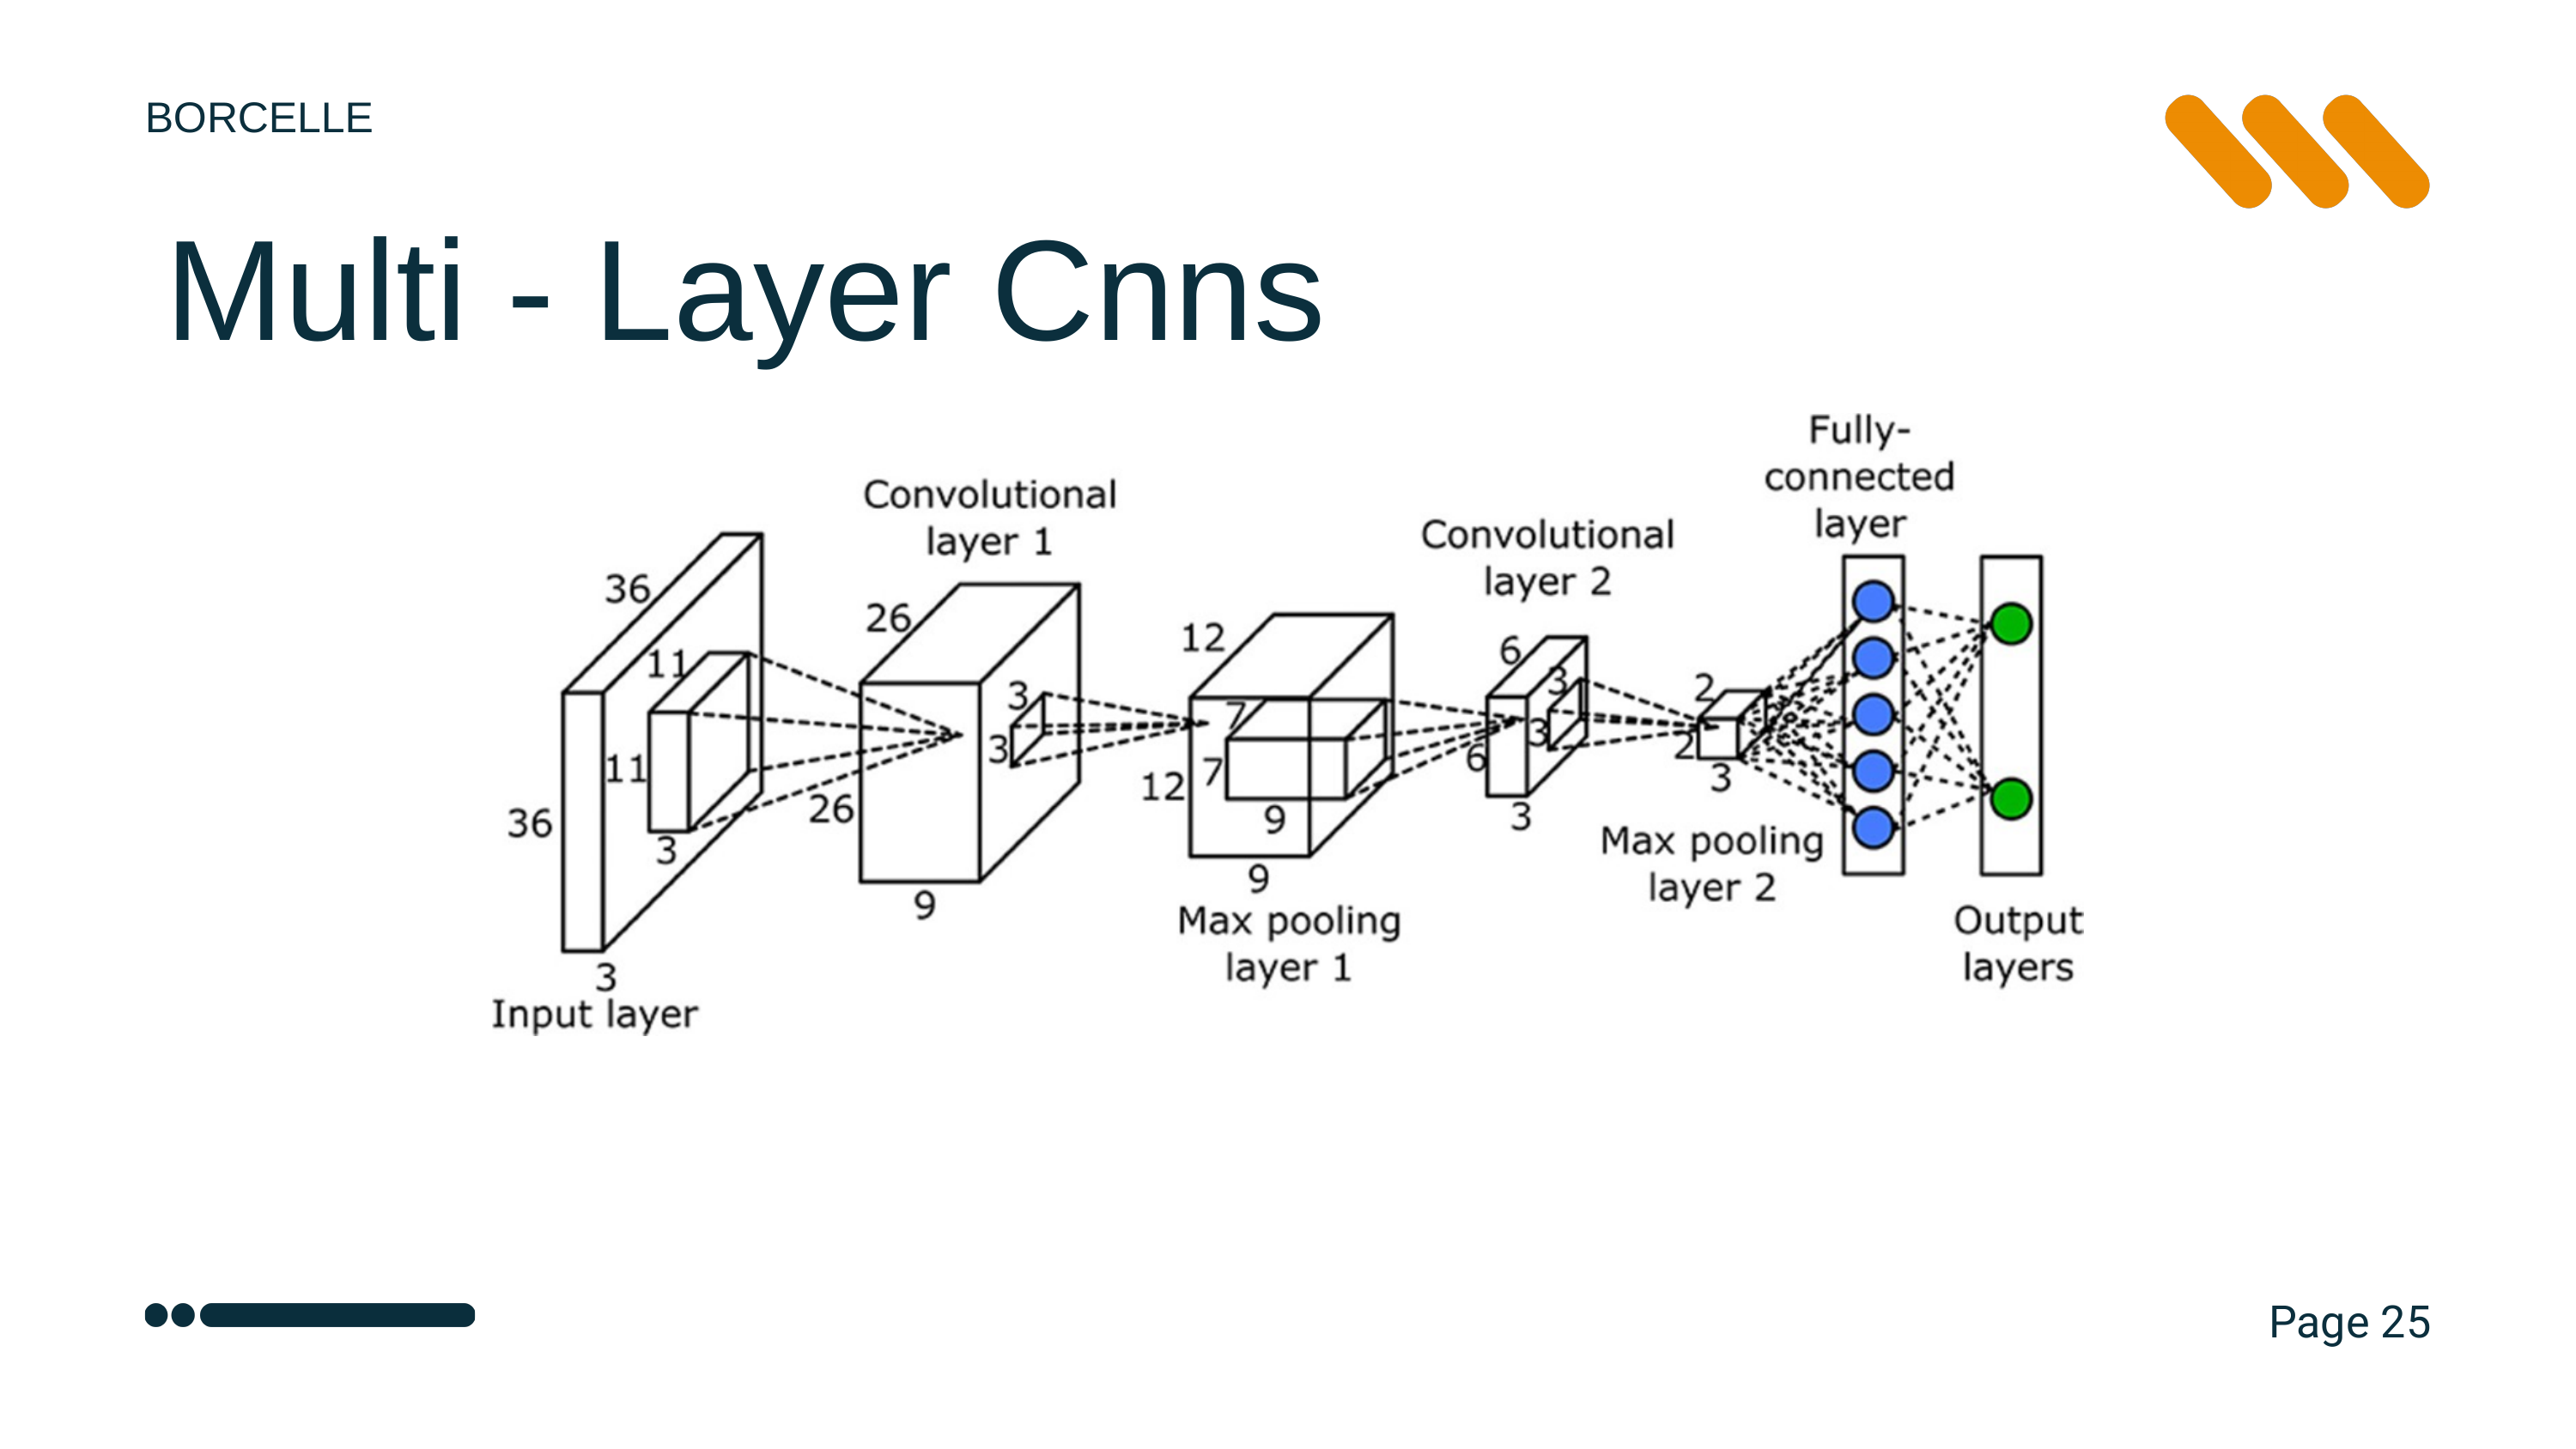

BORCELLE
Multi - Layer Cnns

Page 25